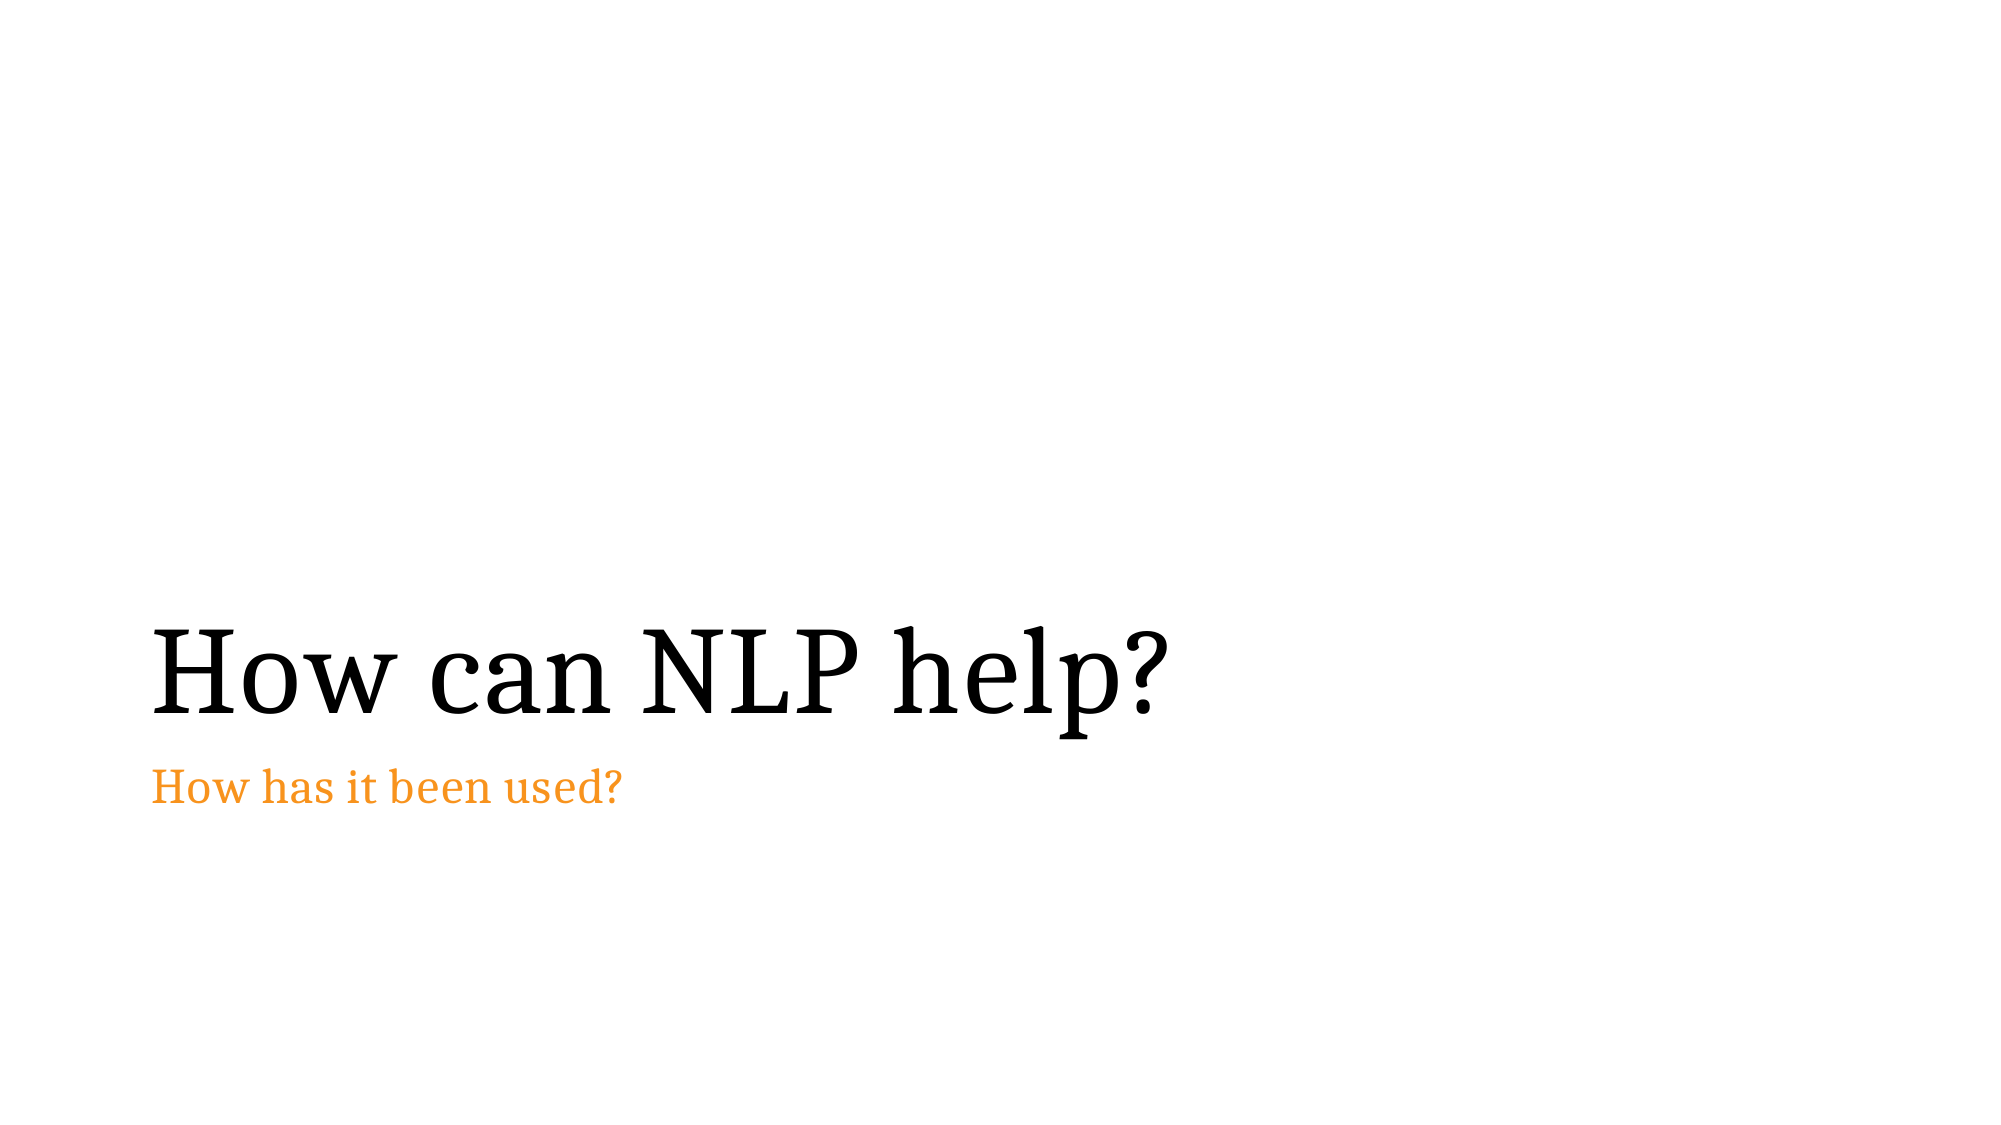

# How can NLP help?
How has it been used?